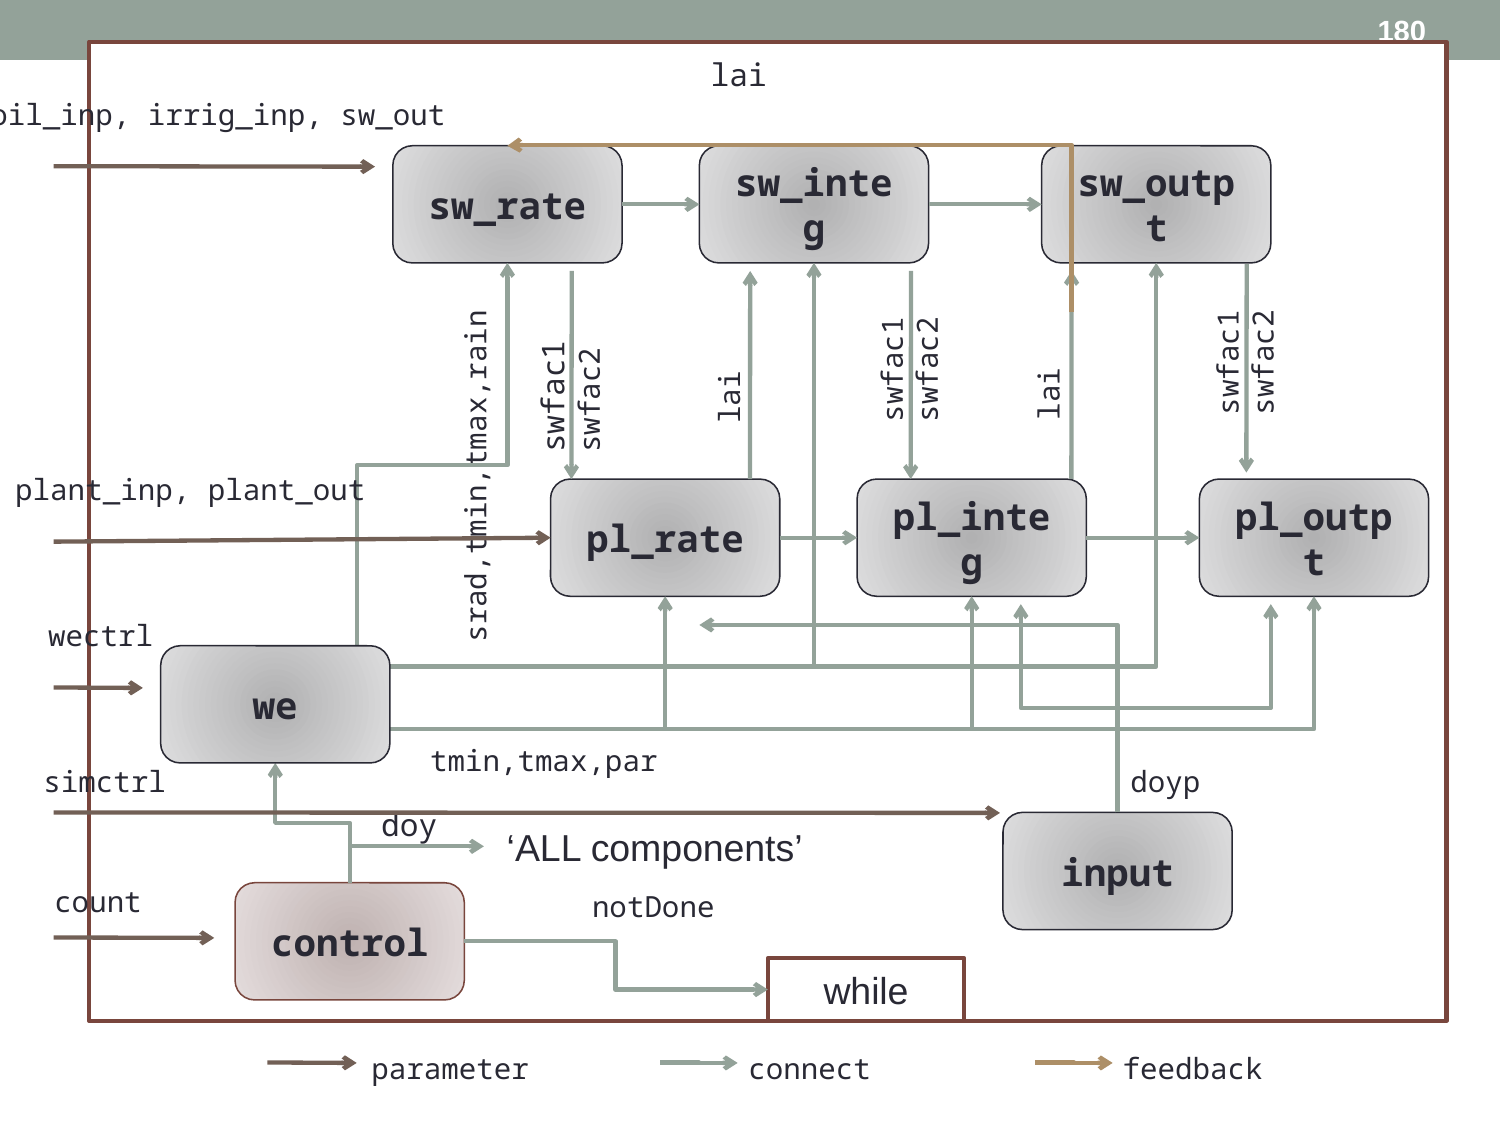

180

lai
soil_inp, irrig_inp, sw_out
sw_rate
sw_integ
sw_outpt
swfac1
swfac2
swfac1
swfac2
swfac1
swfac2
lai
lai
srad,tmin,tmax,rain
plant_inp, plant_out
pl_rate
pl_integ
pl_outpt
wectrl
we
tmin,tmax,par
simctrl
doyp
doy
‘ALL components’
input
count
notDone
control
while
parameter
connect
feedback